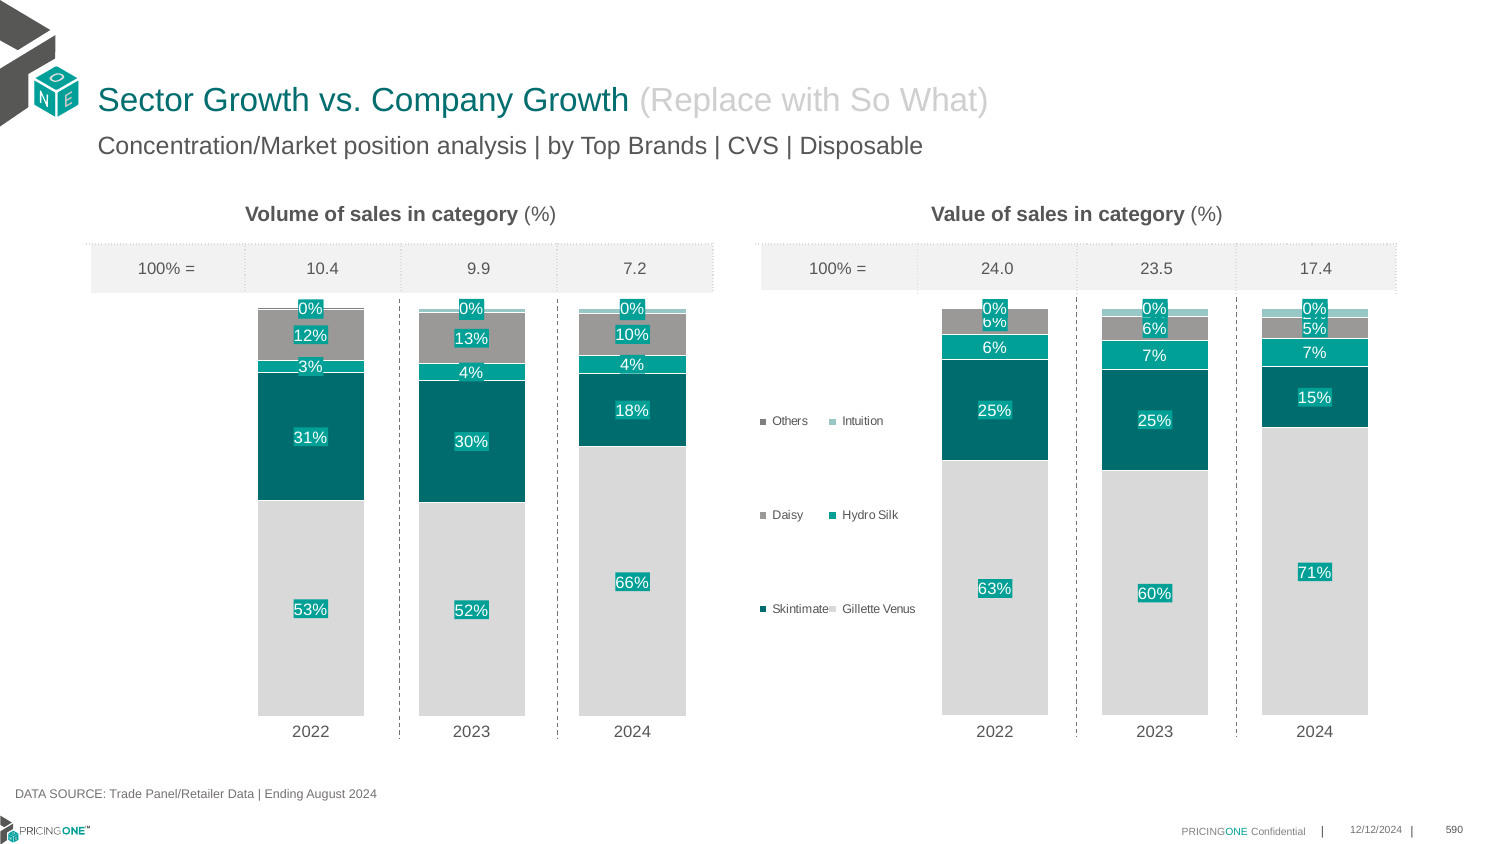

# Sector Growth vs. Company Growth (Replace with So What)
Concentration/Market position analysis | by Top Brands | CVS | Disposable
| Volume of sales in category (%) |  |  |  |
| --- | --- | --- | --- |
| 100% = | 10.4 | 9.9 | 7.2 |
| Value of sales in category (%) |  |  |  |
| --- | --- | --- | --- |
| 100% = | 24.0 | 23.5 | 17.4 |

### Chart

| Category | Gillette Venus | Skintimate | Hydro Silk | Daisy | Intuition | Others |
|---|---|---|---|---|---|---|
| 2022 | 0.5277071756611658 | 0.31396078804082767 | 0.030636711916365366 | 0.12426749569188675 | 1.9046699235881057e-05 | 0.0034087819905185912 |
| 2023 | 0.5230146188272354 | 0.3001889204147831 | 0.03991948176075196 | 0.12564667633186274 | 0.010341786654255905 | 0.0008885160111108807 |
| 2024 | 0.6596819486476325 | 0.1809344083701313 | 0.043009094130577914 | 0.10353818929223325 | 0.011949134068197734 | 0.000887225491227319 |

### Chart

| Category | Gillette Venus | Skintimate | Hydro Silk | Daisy | Intuition | Others |
|---|---|---|---|---|---|---|
| 2022 | 0.6252082493898984 | 0.24966450702487744 | 0.0602660309655555 | 0.06349661316706408 | 3.3442190992595426e-05 | 0.0013311572616119794 |
| 2023 | 0.6023296055833486 | 0.247427106827463 | 0.07028011821709221 | 0.06001814353880709 | 0.01963838703320018 | 0.0003066388000889554 |
| 2024 | 0.7063631239503326 | 0.14975969091079025 | 0.06911023155594545 | 0.05177805273935807 | 0.02272581219781737 | 0.00026308864575622554 |
DATA SOURCE: Trade Panel/Retailer Data | Ending August 2024

12/12/2024
590